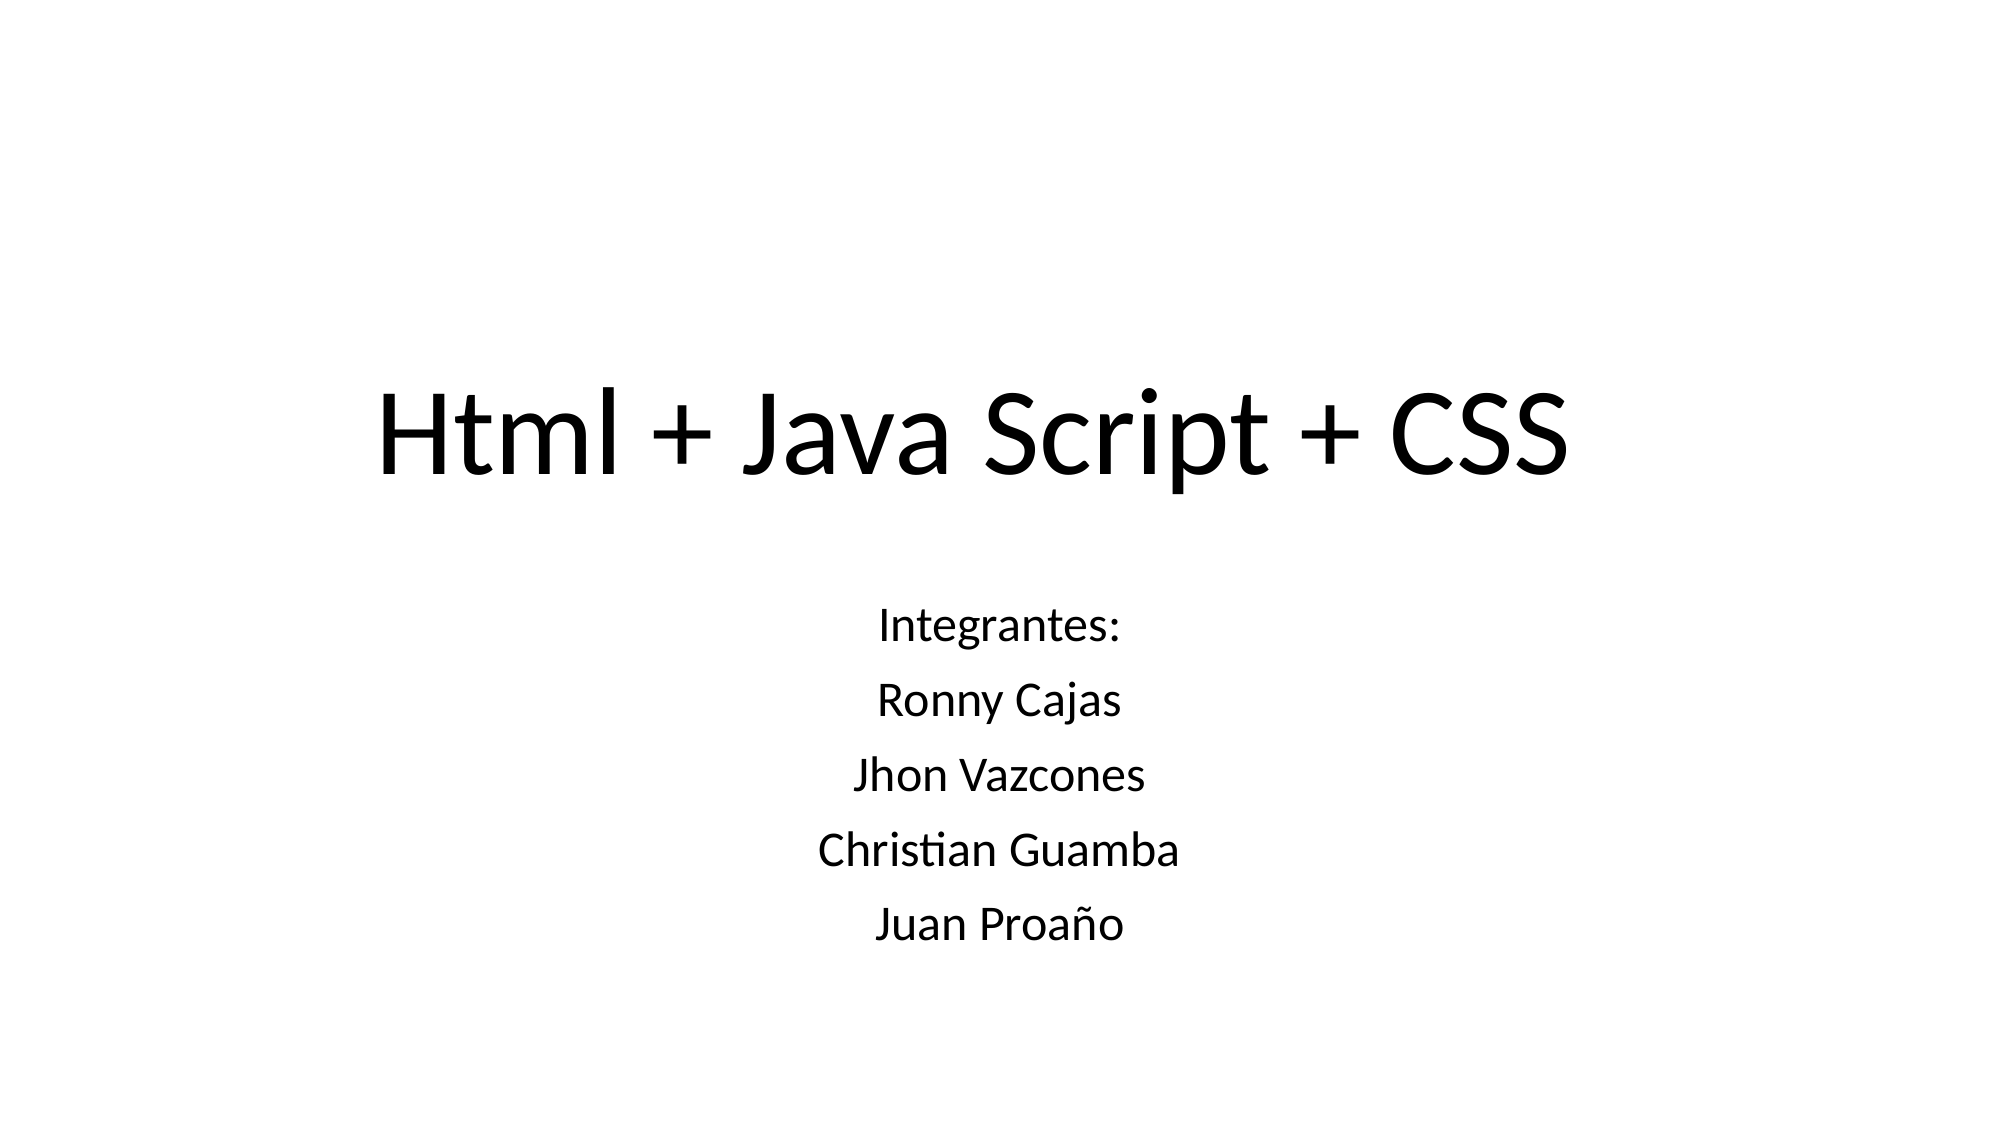

# Html + Java Script + CSS
Integrantes:
Ronny Cajas
Jhon Vazcones
Christian Guamba
Juan Proaño